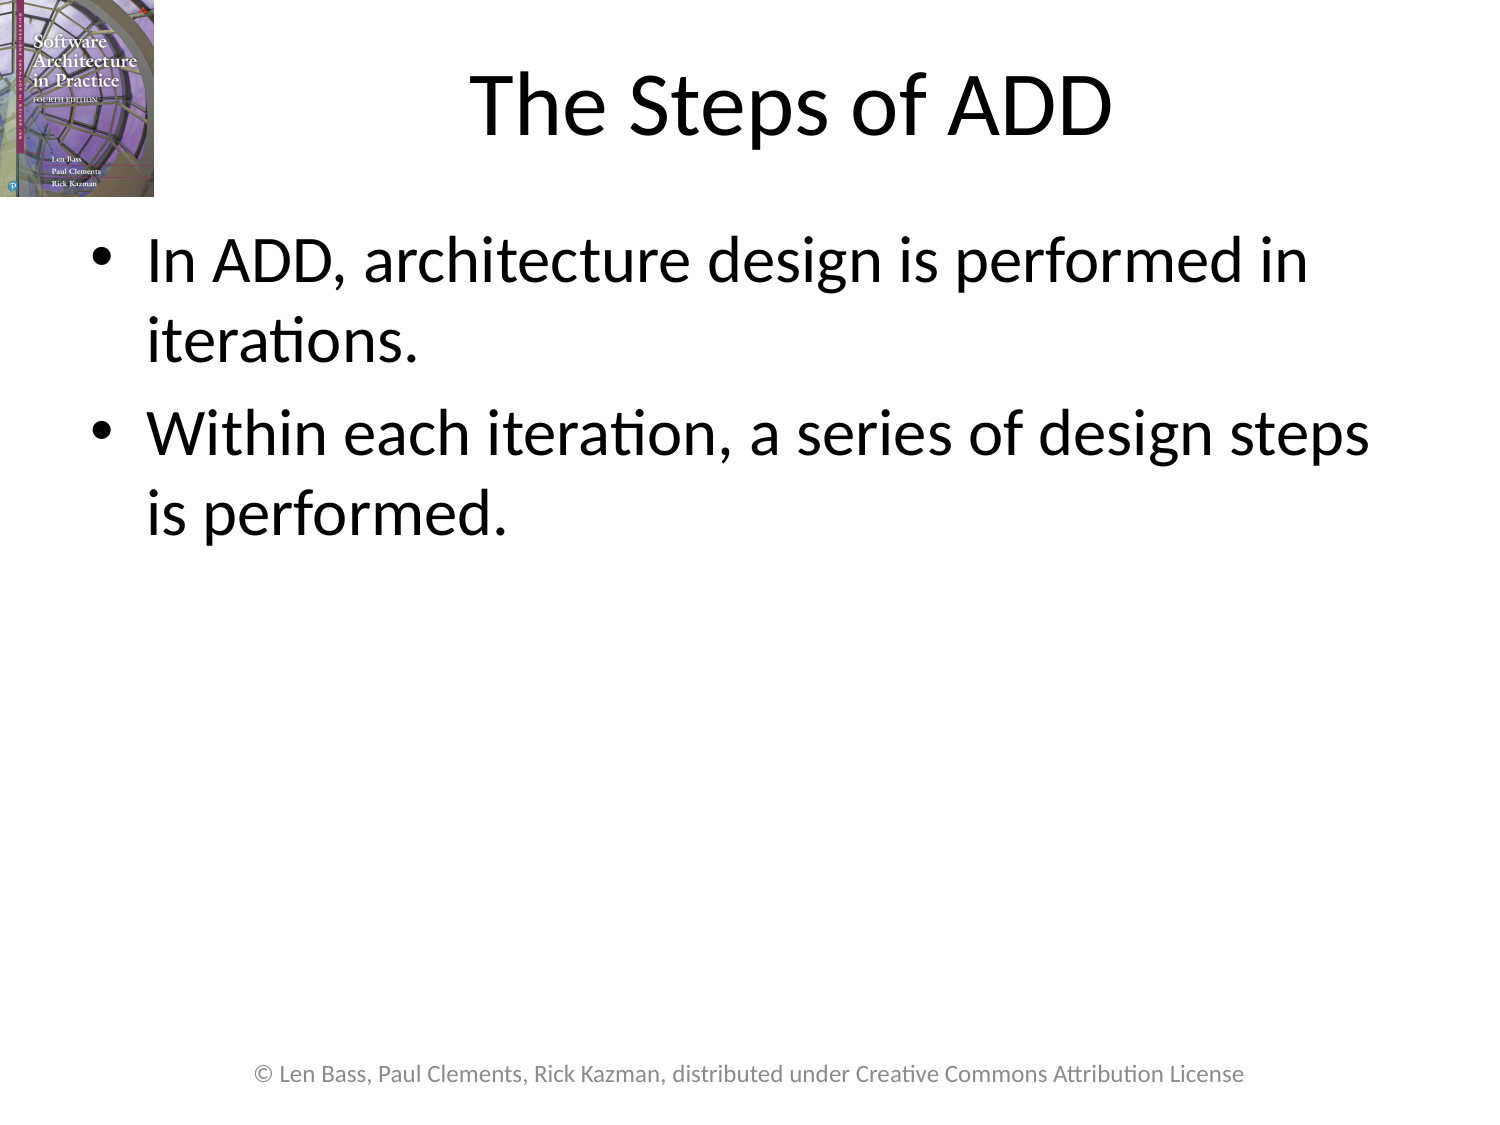

# The Steps of ADD
In ADD, architecture design is performed in iterations.
Within each iteration, a series of design steps is performed.
© Len Bass, Paul Clements, Rick Kazman, distributed under Creative Commons Attribution License